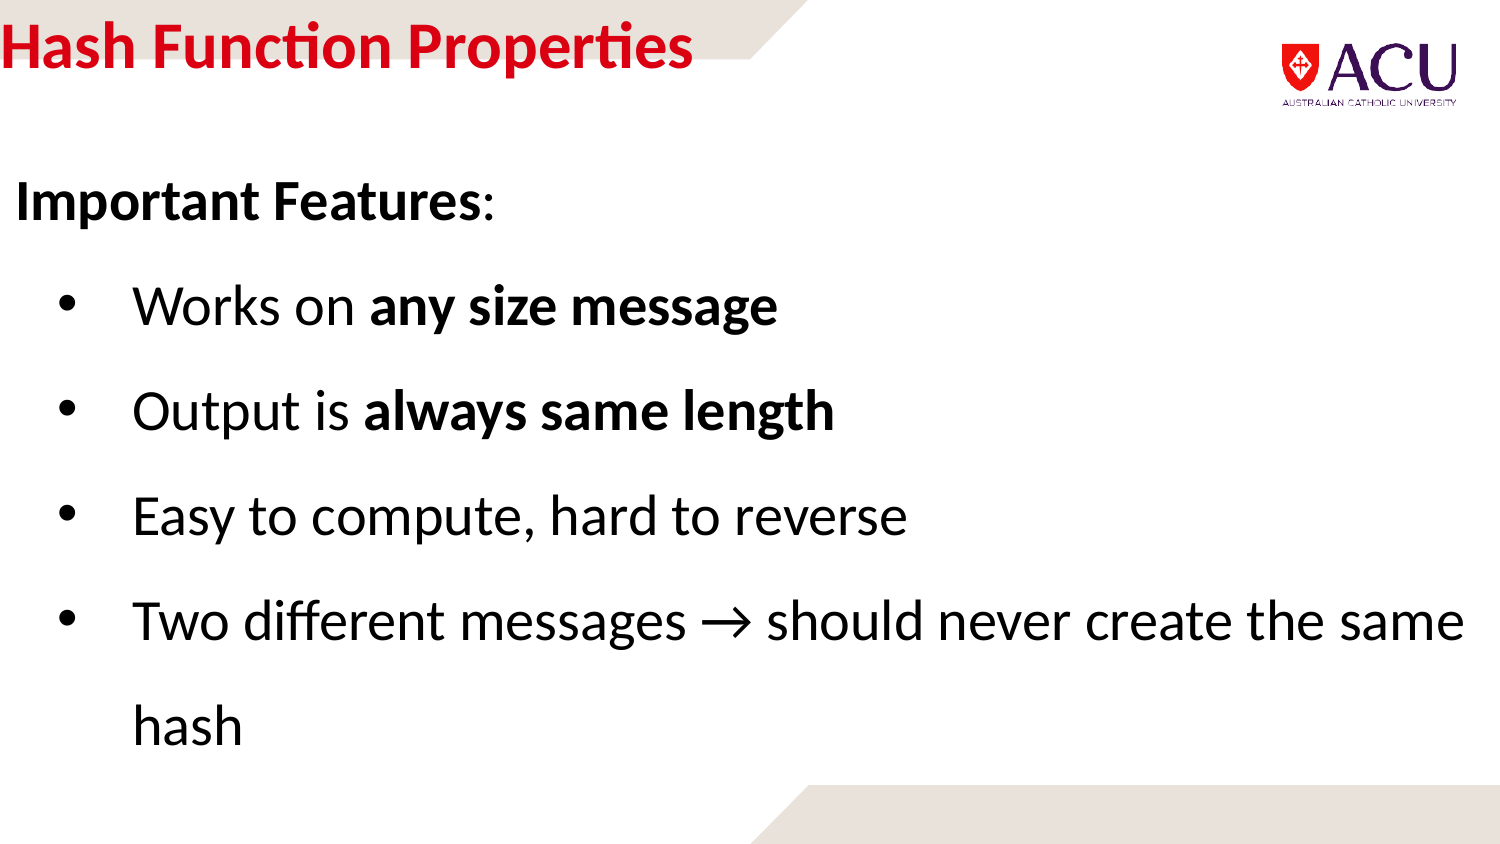

# Hash Function Properties
Important Features:
Works on any size message
Output is always same length
Easy to compute, hard to reverse
Two different messages → should never create the same hash